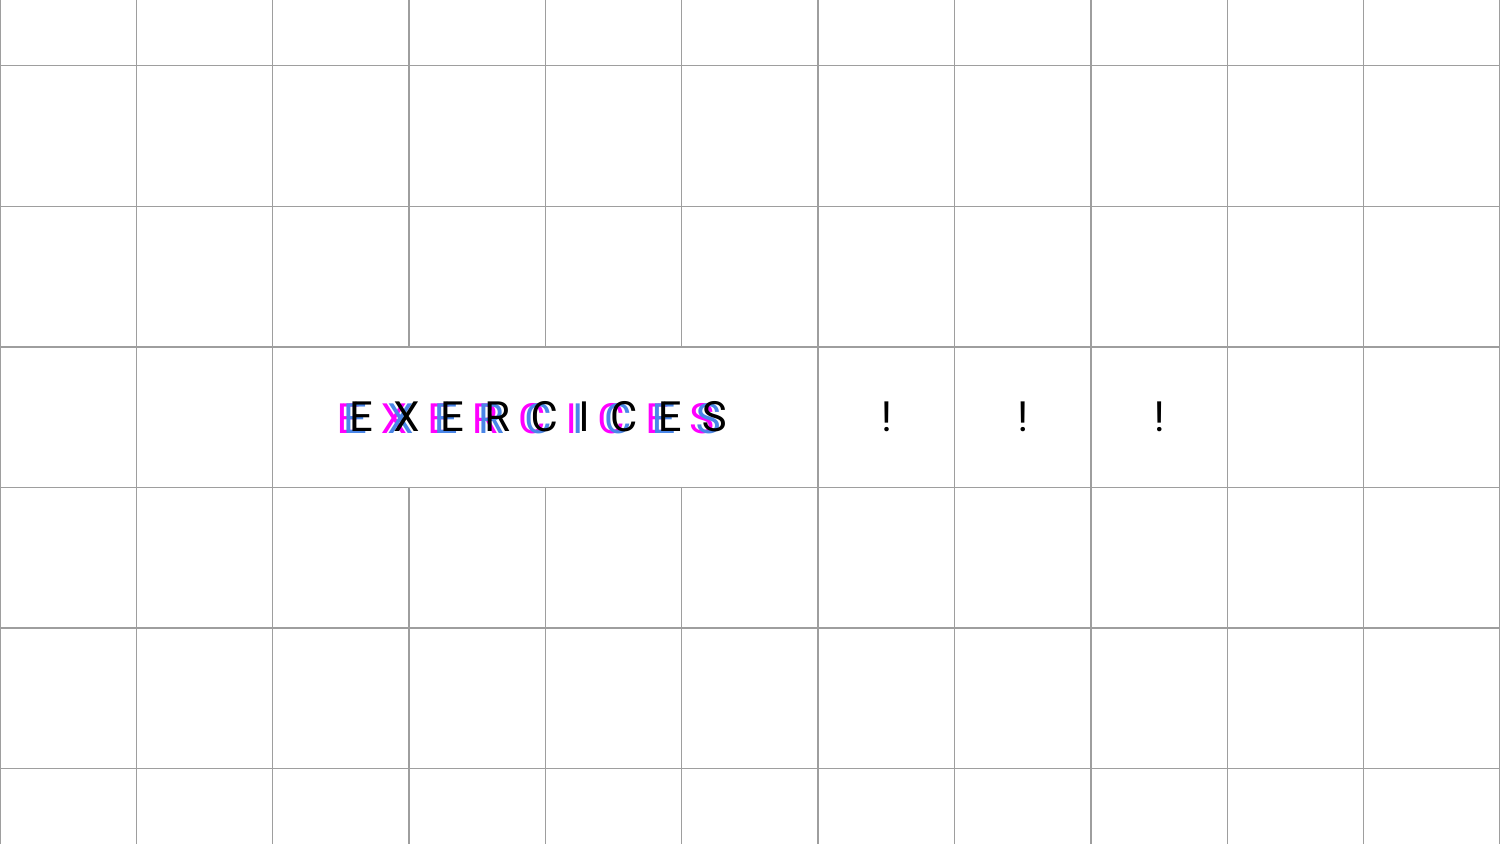

|  |  |  |  |  |  |  |  |  |  |  |
| --- | --- | --- | --- | --- | --- | --- | --- | --- | --- | --- |
|  |  |  |  |  |  |  |  |  |  |  |
|  |  |  |  |  |  |  |  |  |  |  |
|  |  | E X E R C I C E S |  |  |  | ! | ! | ! |  |  |
|  |  |  |  |  |  |  |  |  |  |  |
|  |  |  |  |  |  |  |  |  |  |  |
|  |  |  |  |  |  |  |  |  |  |  |
|  |  |  |  |  |  |  |  |  |  |  |
      E  X  E  R  C  I  C  E  S
      E  X  E  R  C  I  C  E  S